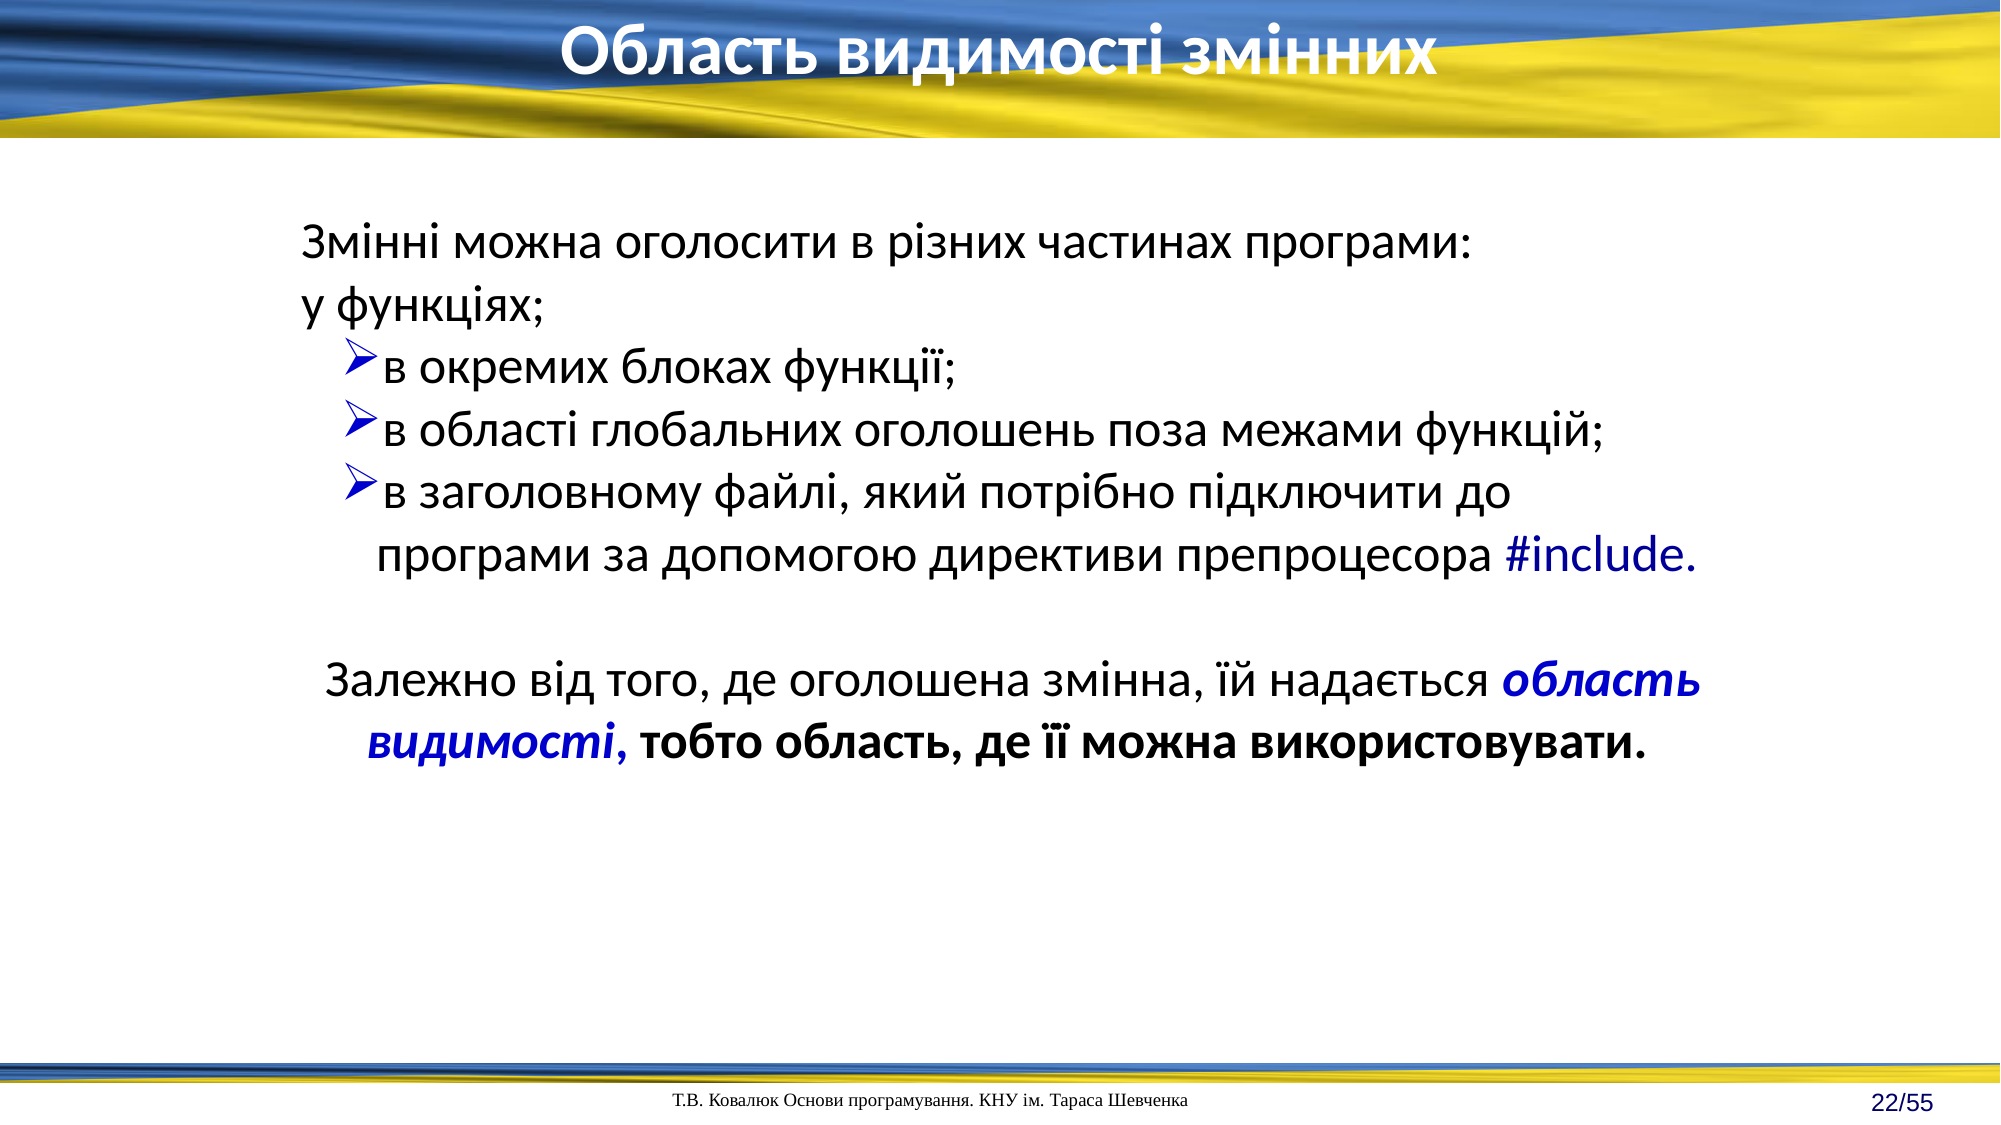

Область видимості змінних
Змінні можна оголосити в різних частинах програми:
у функціях;
в окремих блоках функції;
в області глобальних оголошень поза межами функцій;
в заголовному файлі, який потрібно підключити до програми за допомогою директиви препроцесора #include.

Залежно від того, де оголошена змінна, їй надається область видимості, тобто область, де її можна використовувати.